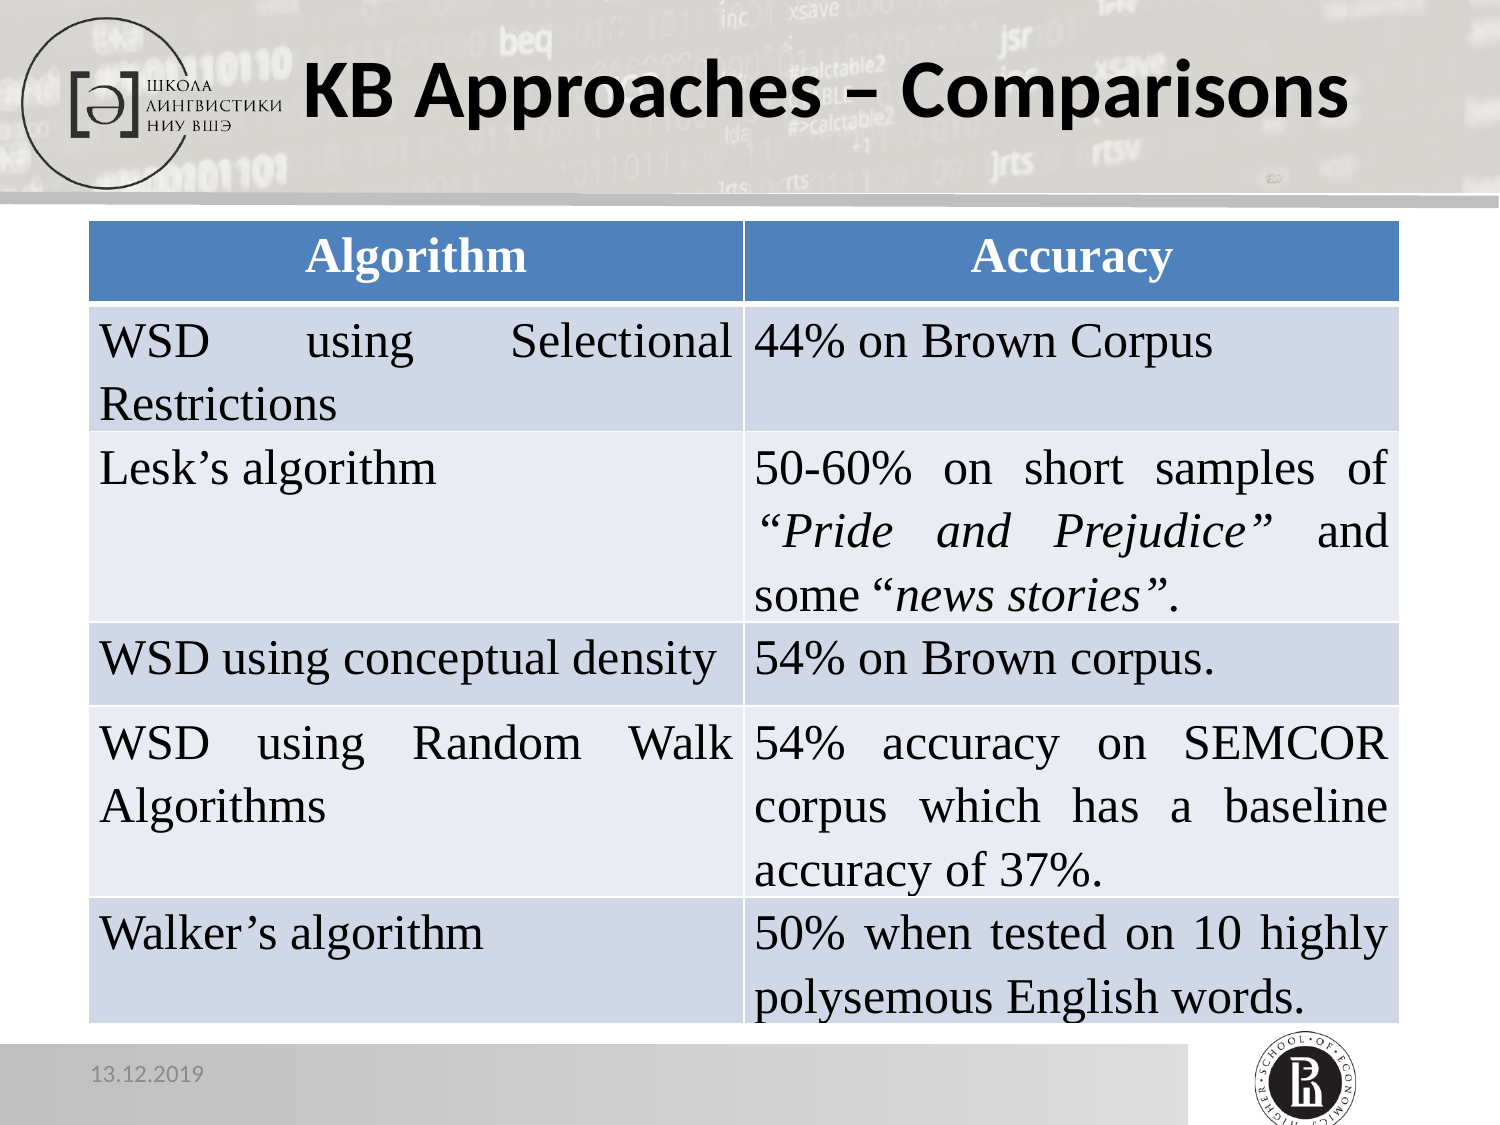

# KB Approaches – Comparisons
| Algorithm | Accuracy |
| --- | --- |
| WSD using Selectional Restrictions | 44% on Brown Corpus |
| Lesk’s algorithm | 50-60% on short samples of “Pride and Prejudice” and some “news stories”. |
| WSD using conceptual density | 54% on Brown corpus. |
| WSD using Random Walk Algorithms | 54% accuracy on SEMCOR corpus which has a baseline accuracy of 37%. |
| Walker’s algorithm | 50% when tested on 10 highly polysemous English words. |
13.12.2019
54